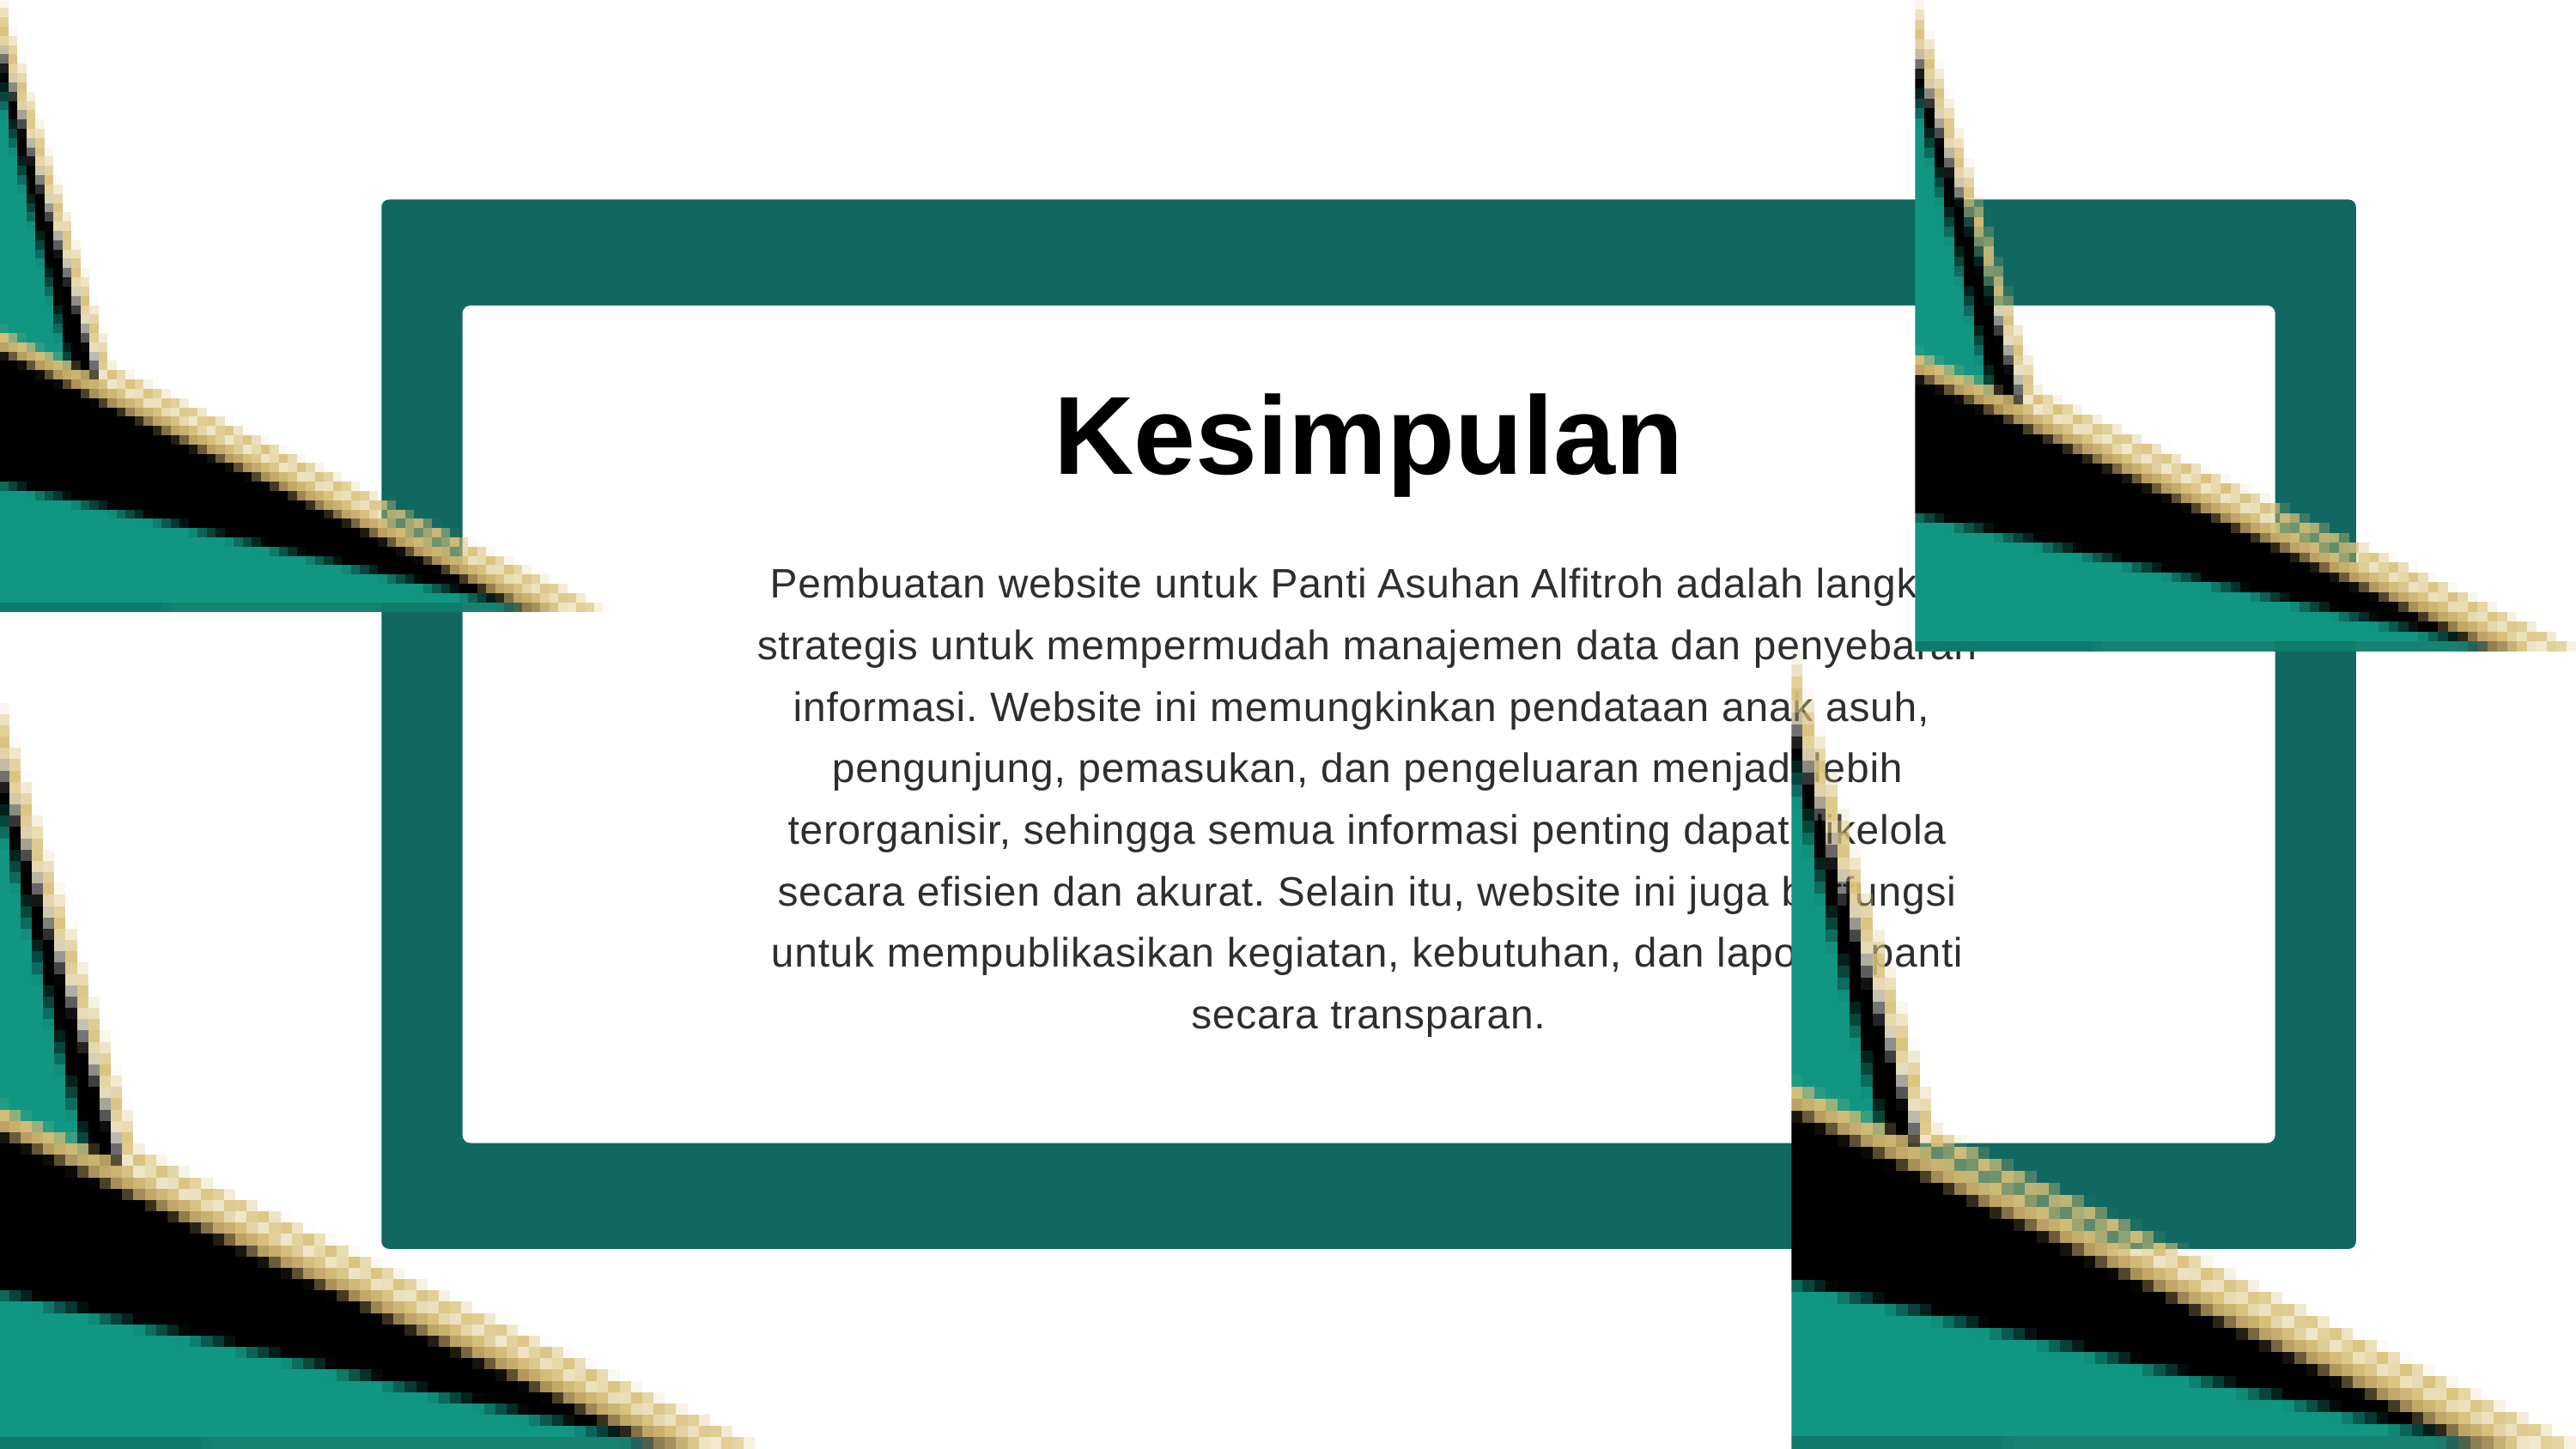

Kesimpulan

Pembuatan website untuk Panti Asuhan Alfitroh adalah langkah strategis untuk mempermudah manajemen data dan penyebaran informasi. Website ini memungkinkan pendataan anak asuh,  pengunjung, pemasukan, dan pengeluaran menjadi lebih terorganisir, sehingga semua informasi penting dapat dikelola secara efisien dan akurat. Selain itu, website ini juga berfungsi untuk mempublikasikan kegiatan, kebutuhan, dan laporan panti secara transparan.